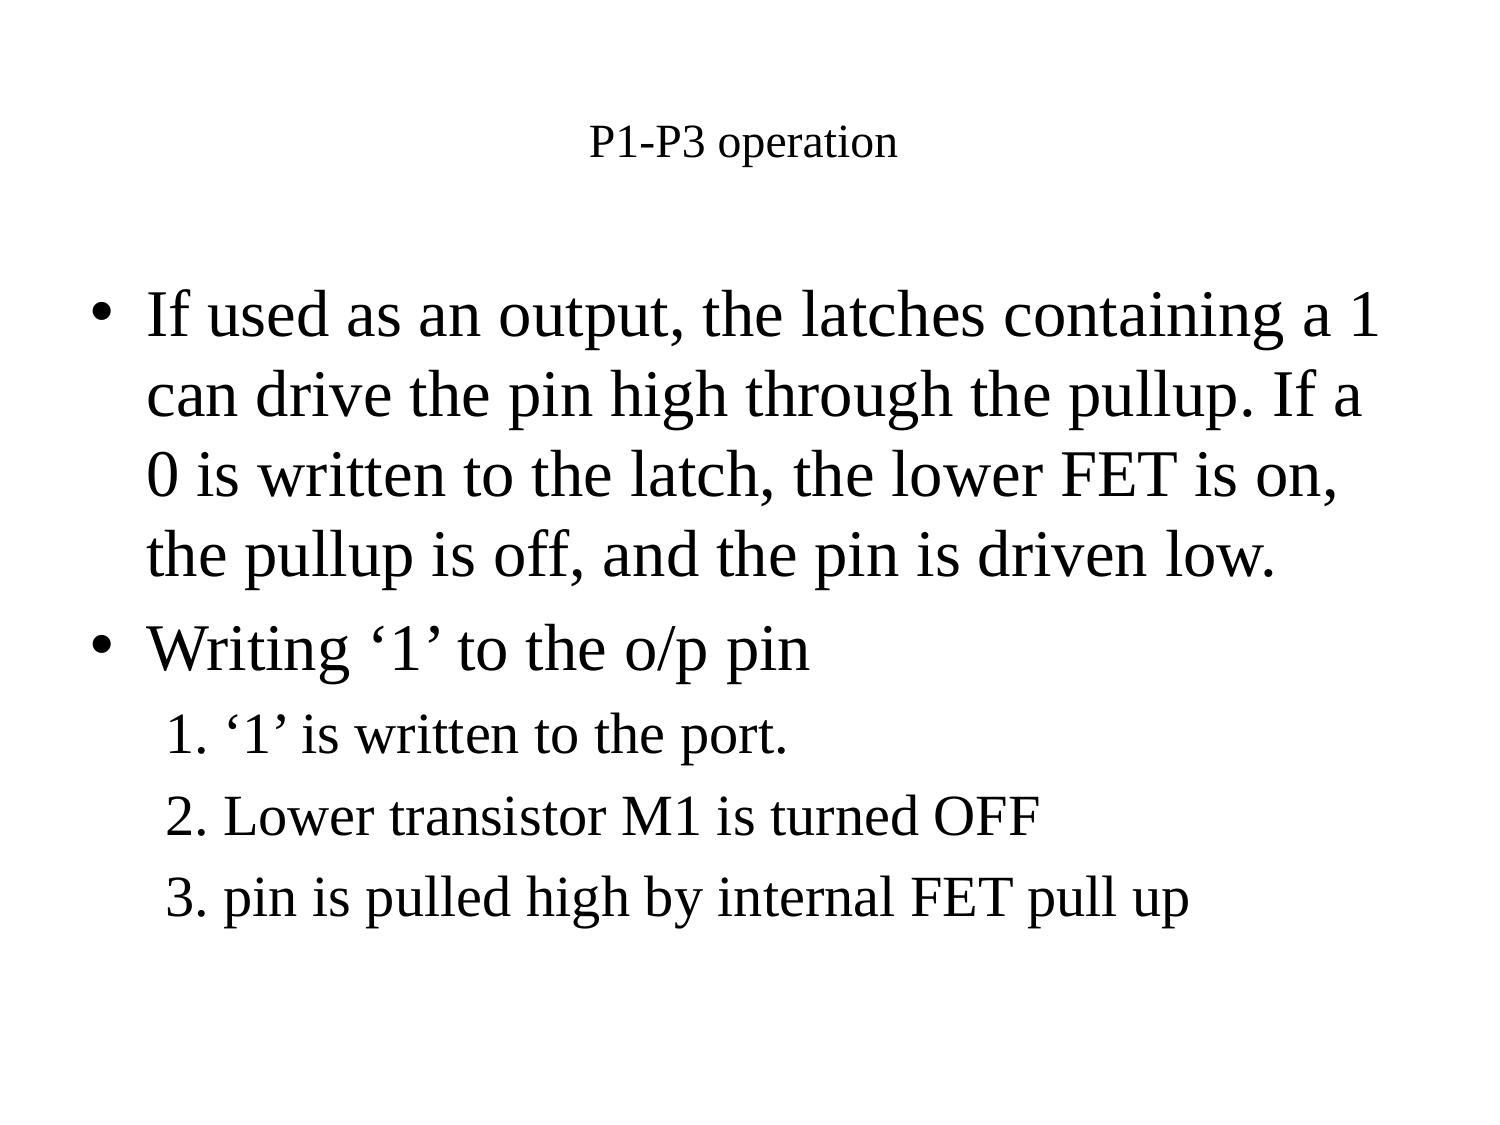

# P1-P3 operation
If used as an output, the latches containing a 1 can drive the pin high through the pullup. If a 0 is written to the latch, the lower FET is on, the pullup is off, and the pin is driven low.
Writing ‘1’ to the o/p pin
1. ‘1’ is written to the port.
2. Lower transistor M1 is turned OFF
3. pin is pulled high by internal FET pull up